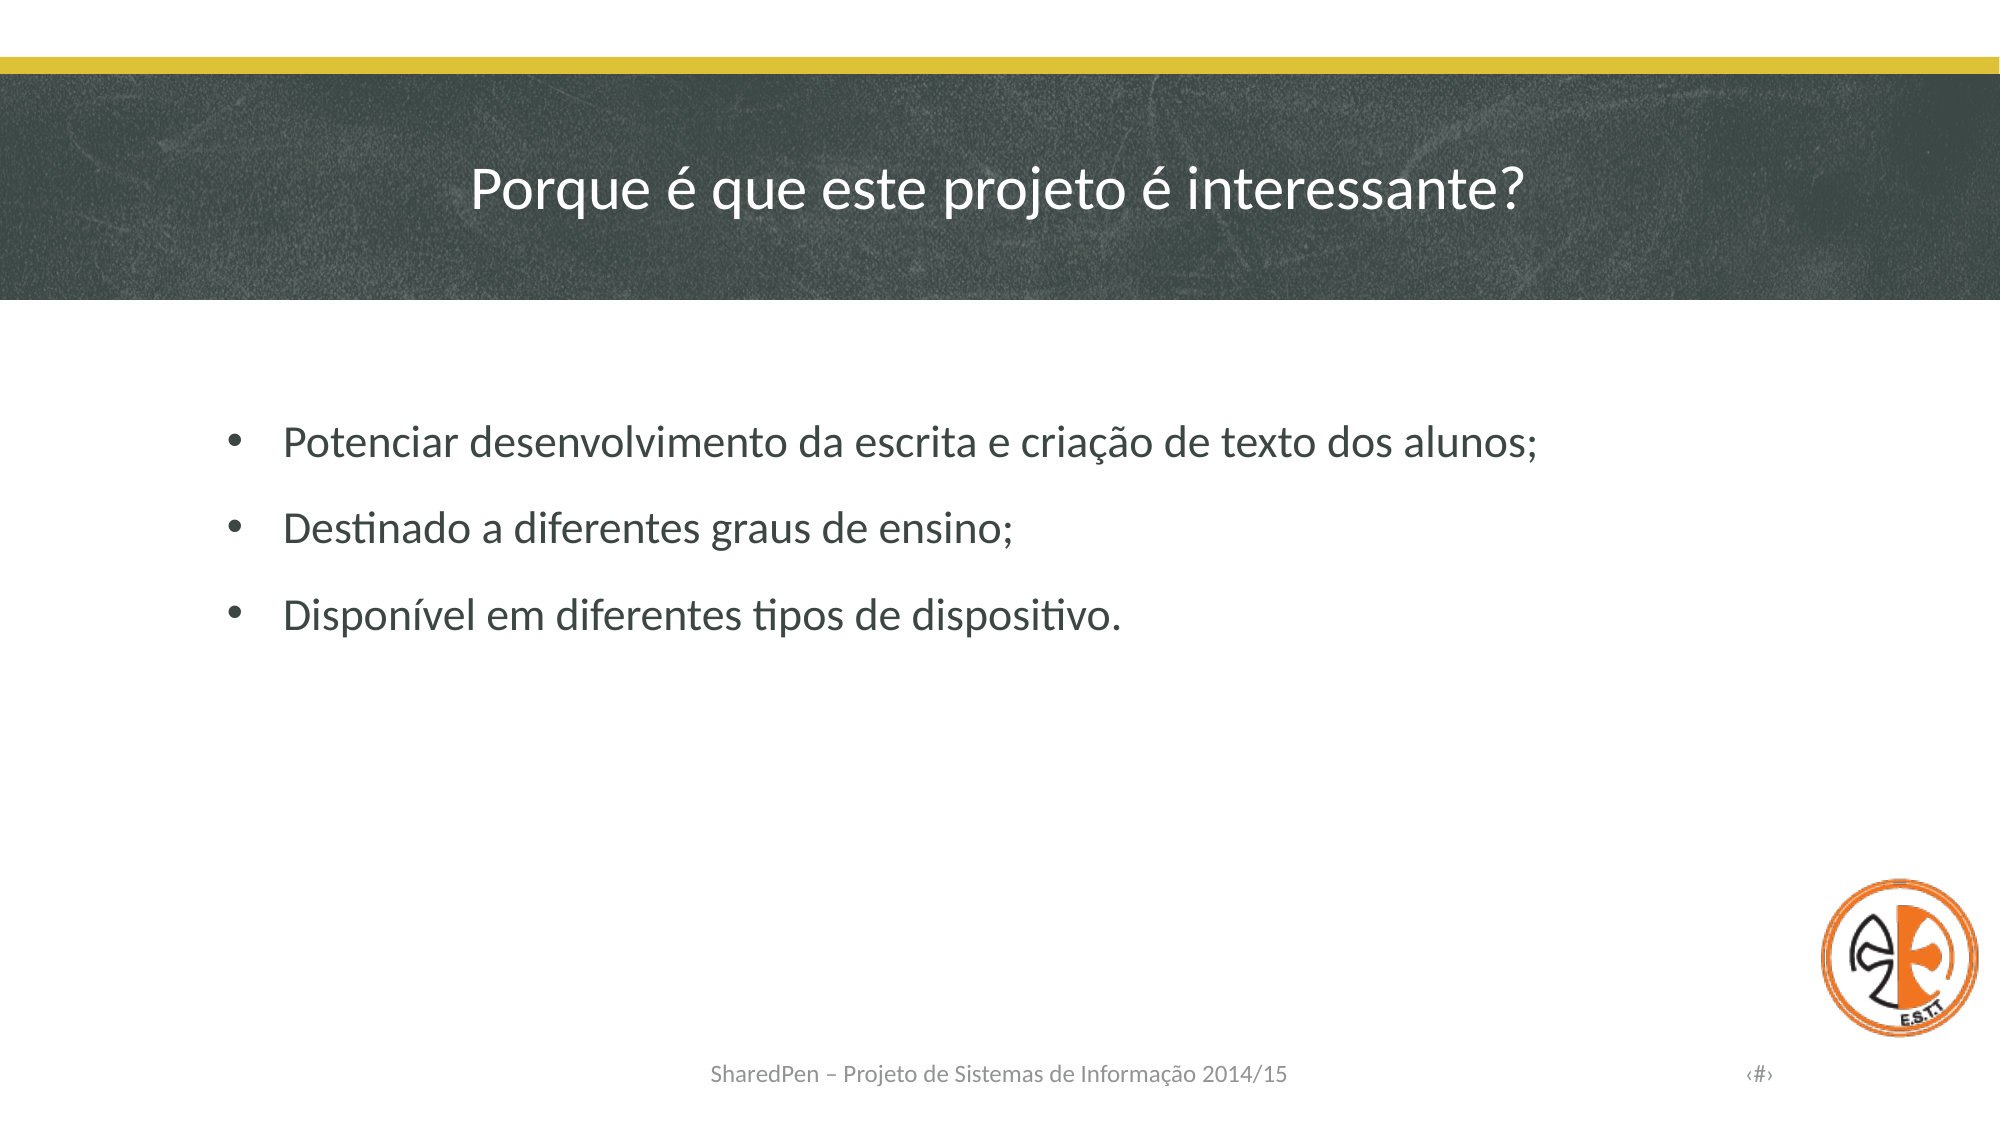

# Porque é que este projeto é interessante?
Potenciar desenvolvimento da escrita e criação de texto dos alunos;
Destinado a diferentes graus de ensino;
Disponível em diferentes tipos de dispositivo.

SharedPen – Projeto de Sistemas de Informação 2014/15
‹#›